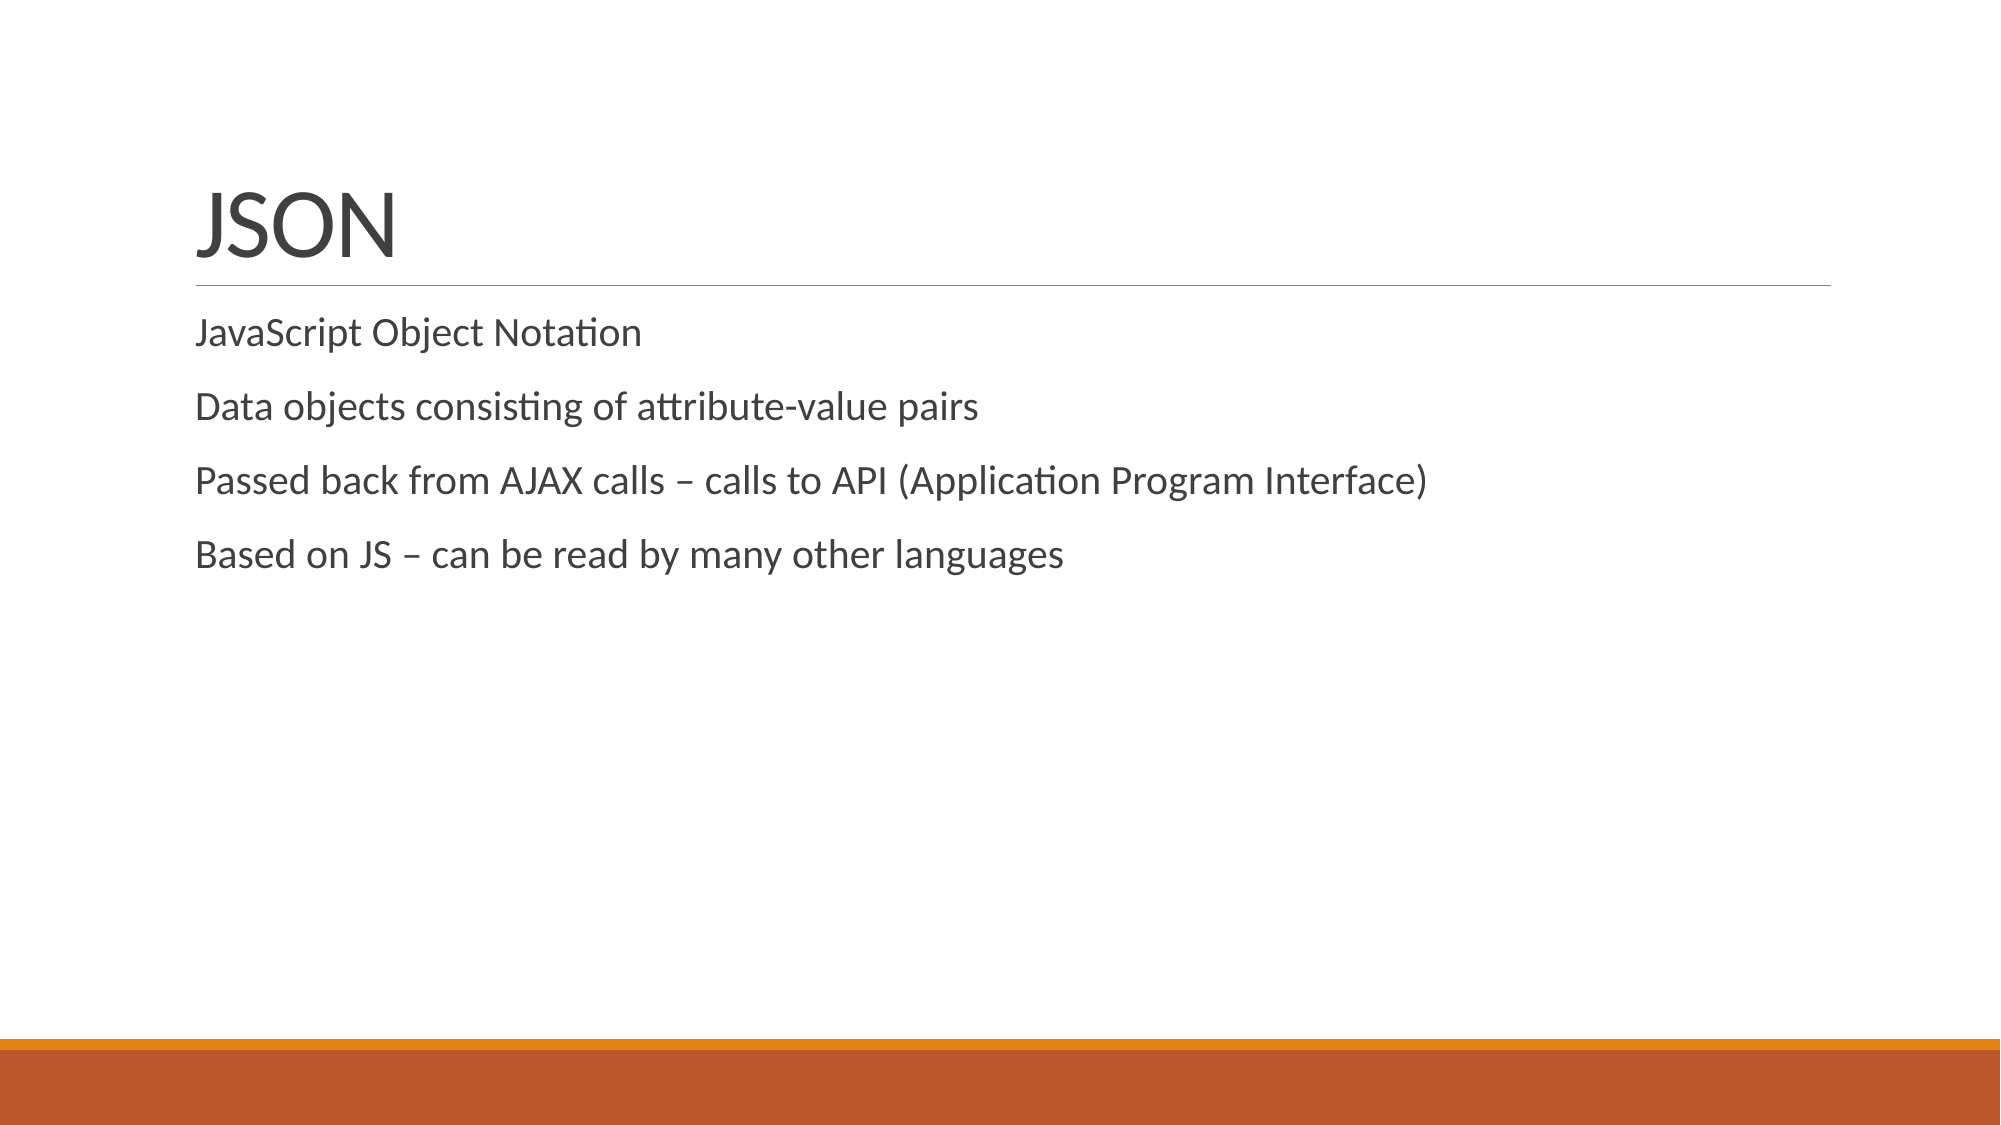

# JSON
JavaScript Object Notation
Data objects consisting of attribute-value pairs
Passed back from AJAX calls – calls to API (Application Program Interface)
Based on JS – can be read by many other languages